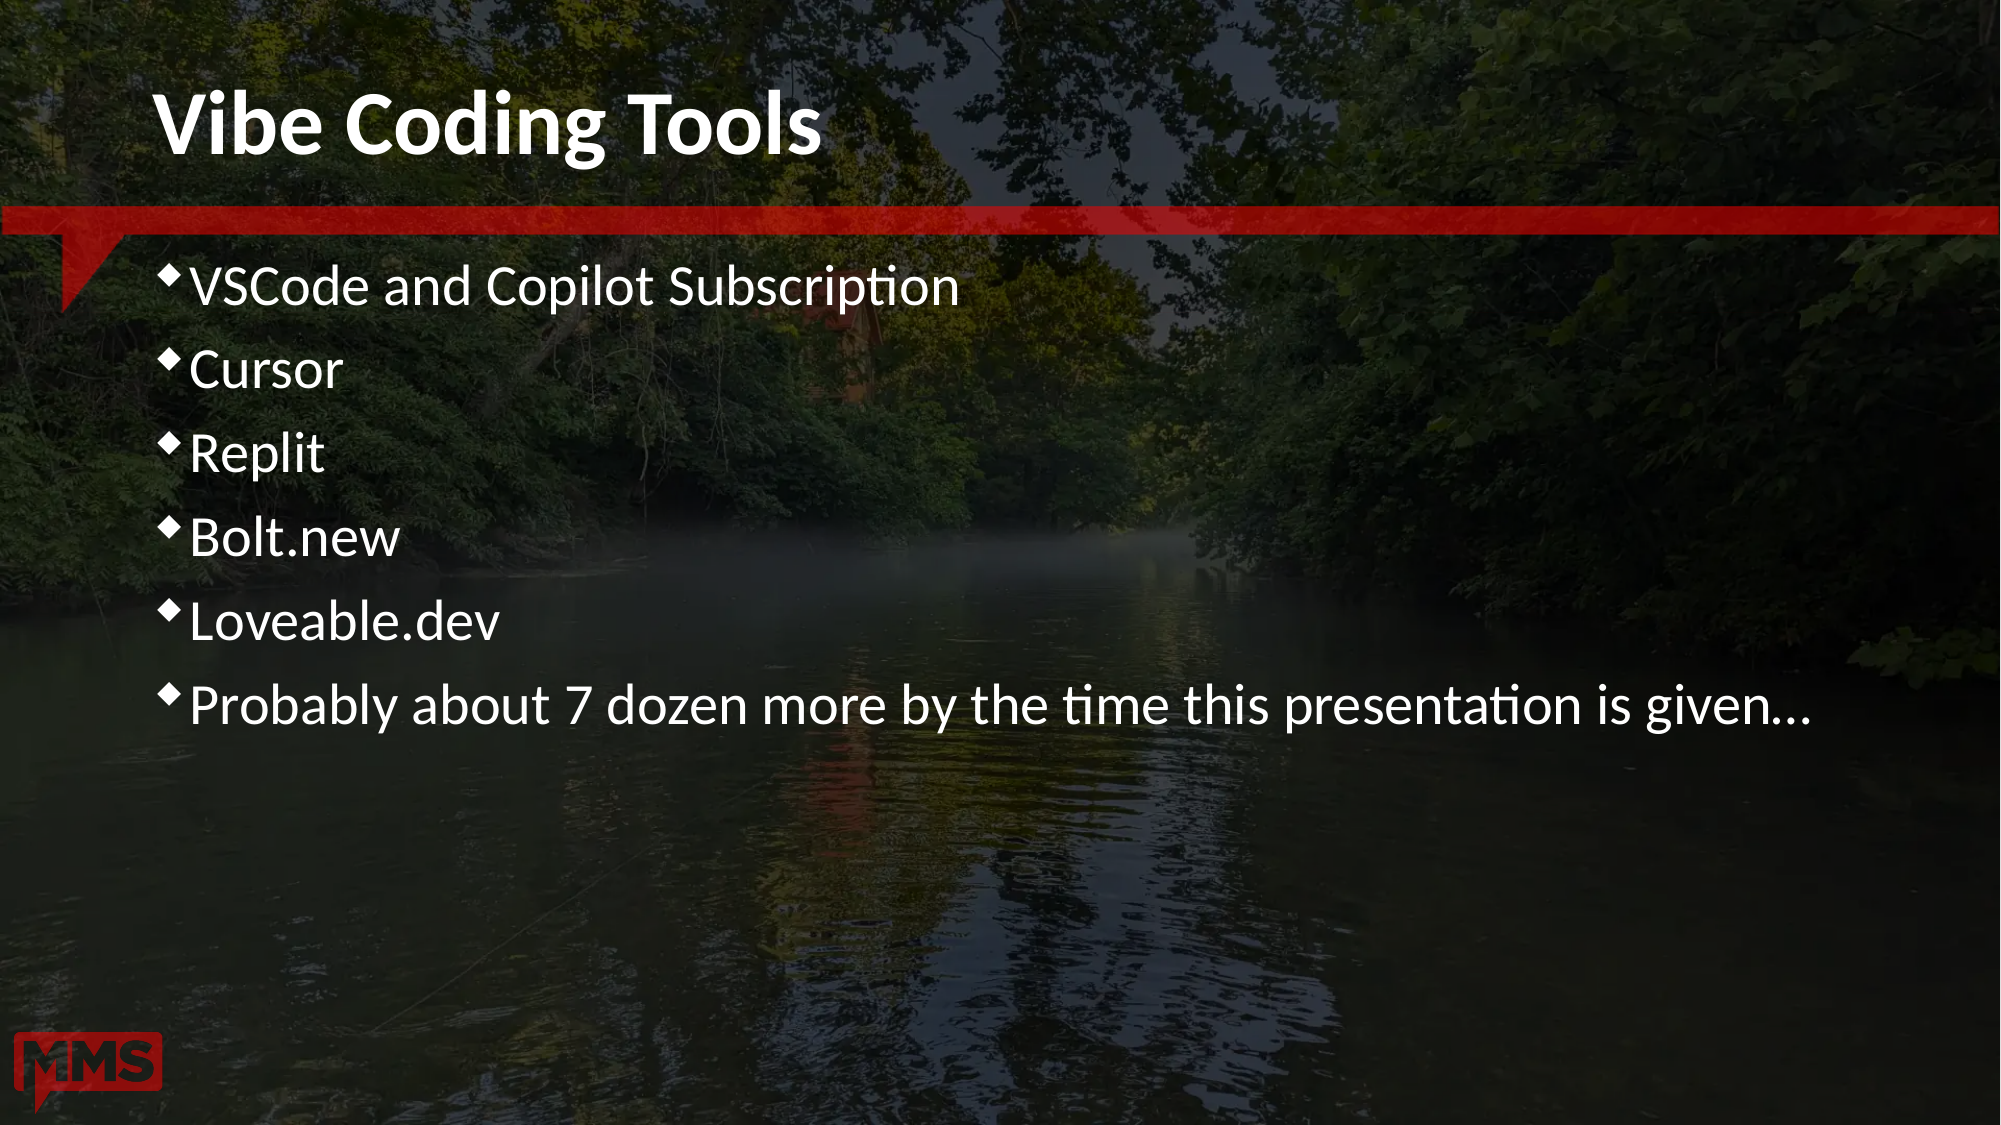

# Vibe Coding Tools
VSCode and Copilot Subscription
Cursor
Replit
Bolt.new
Loveable.dev
Probably about 7 dozen more by the time this presentation is given…